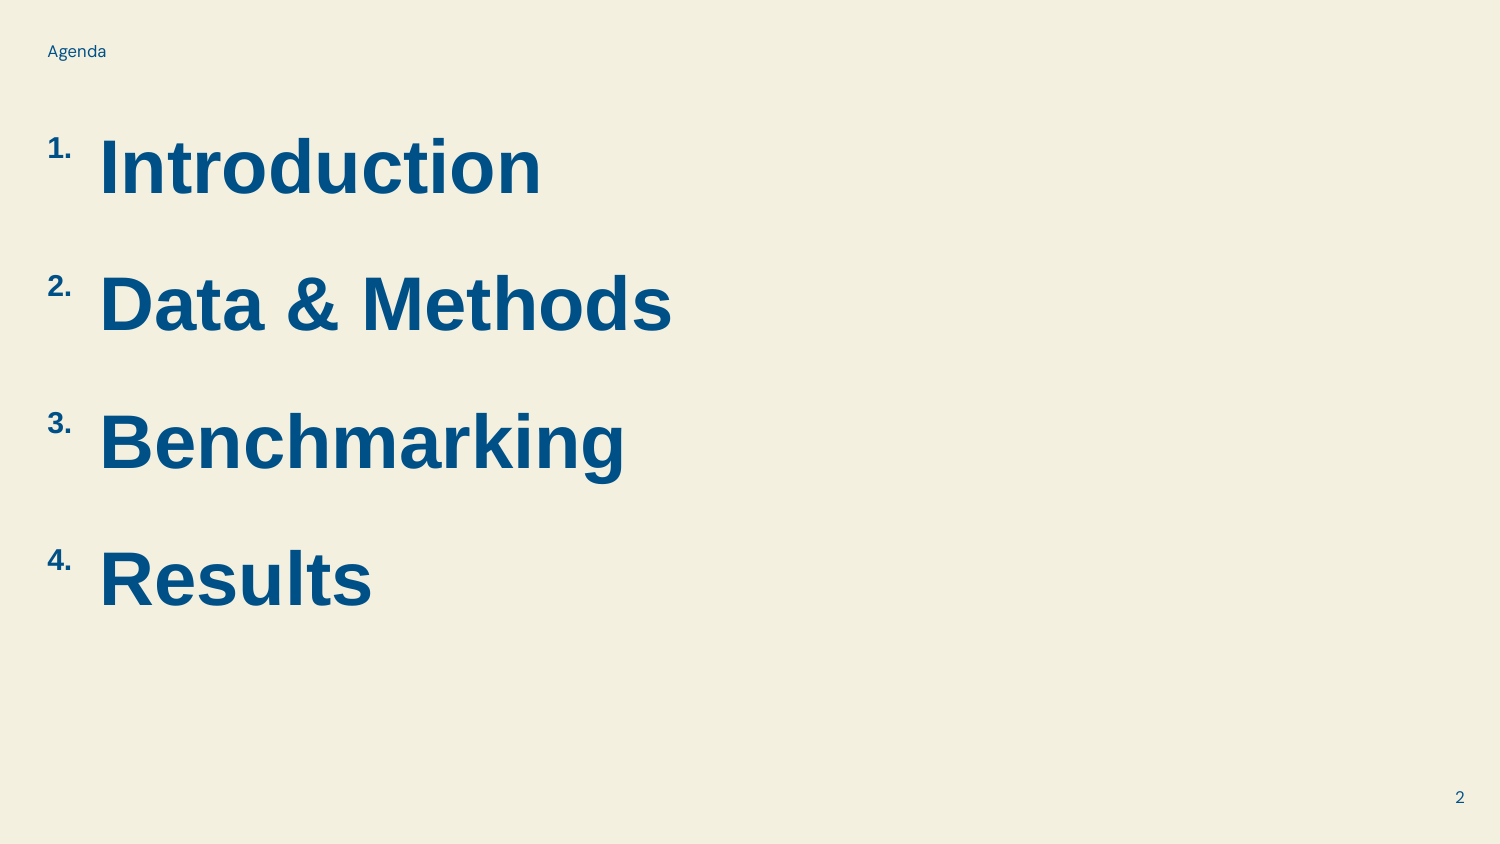

Agenda
1.
Introduction
2.
Data & Methods
3.
Benchmarking
4.
Results
2